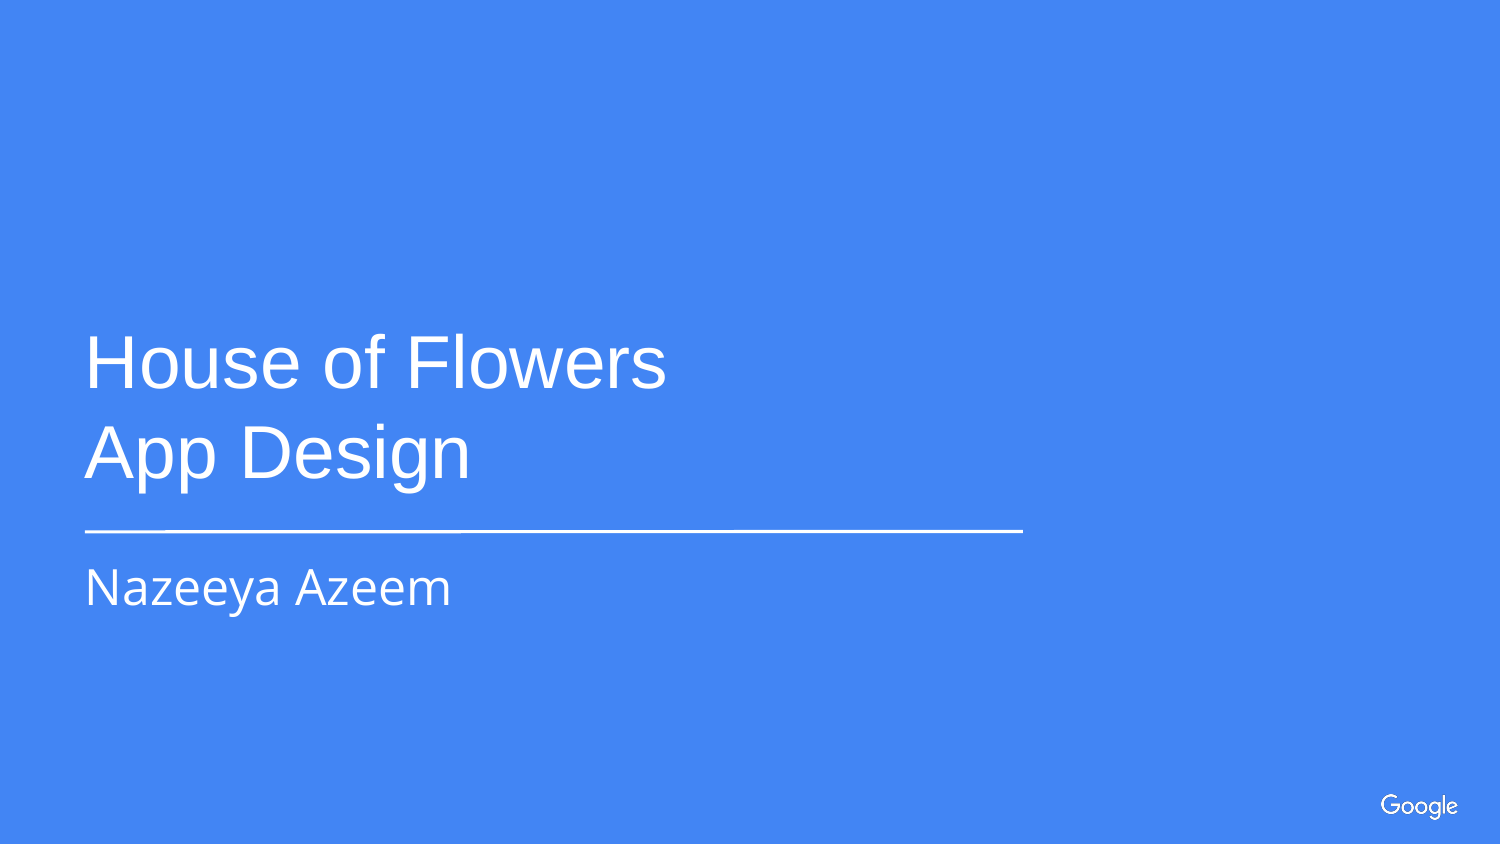

House of Flowers App Design
Nazeeya Azeem